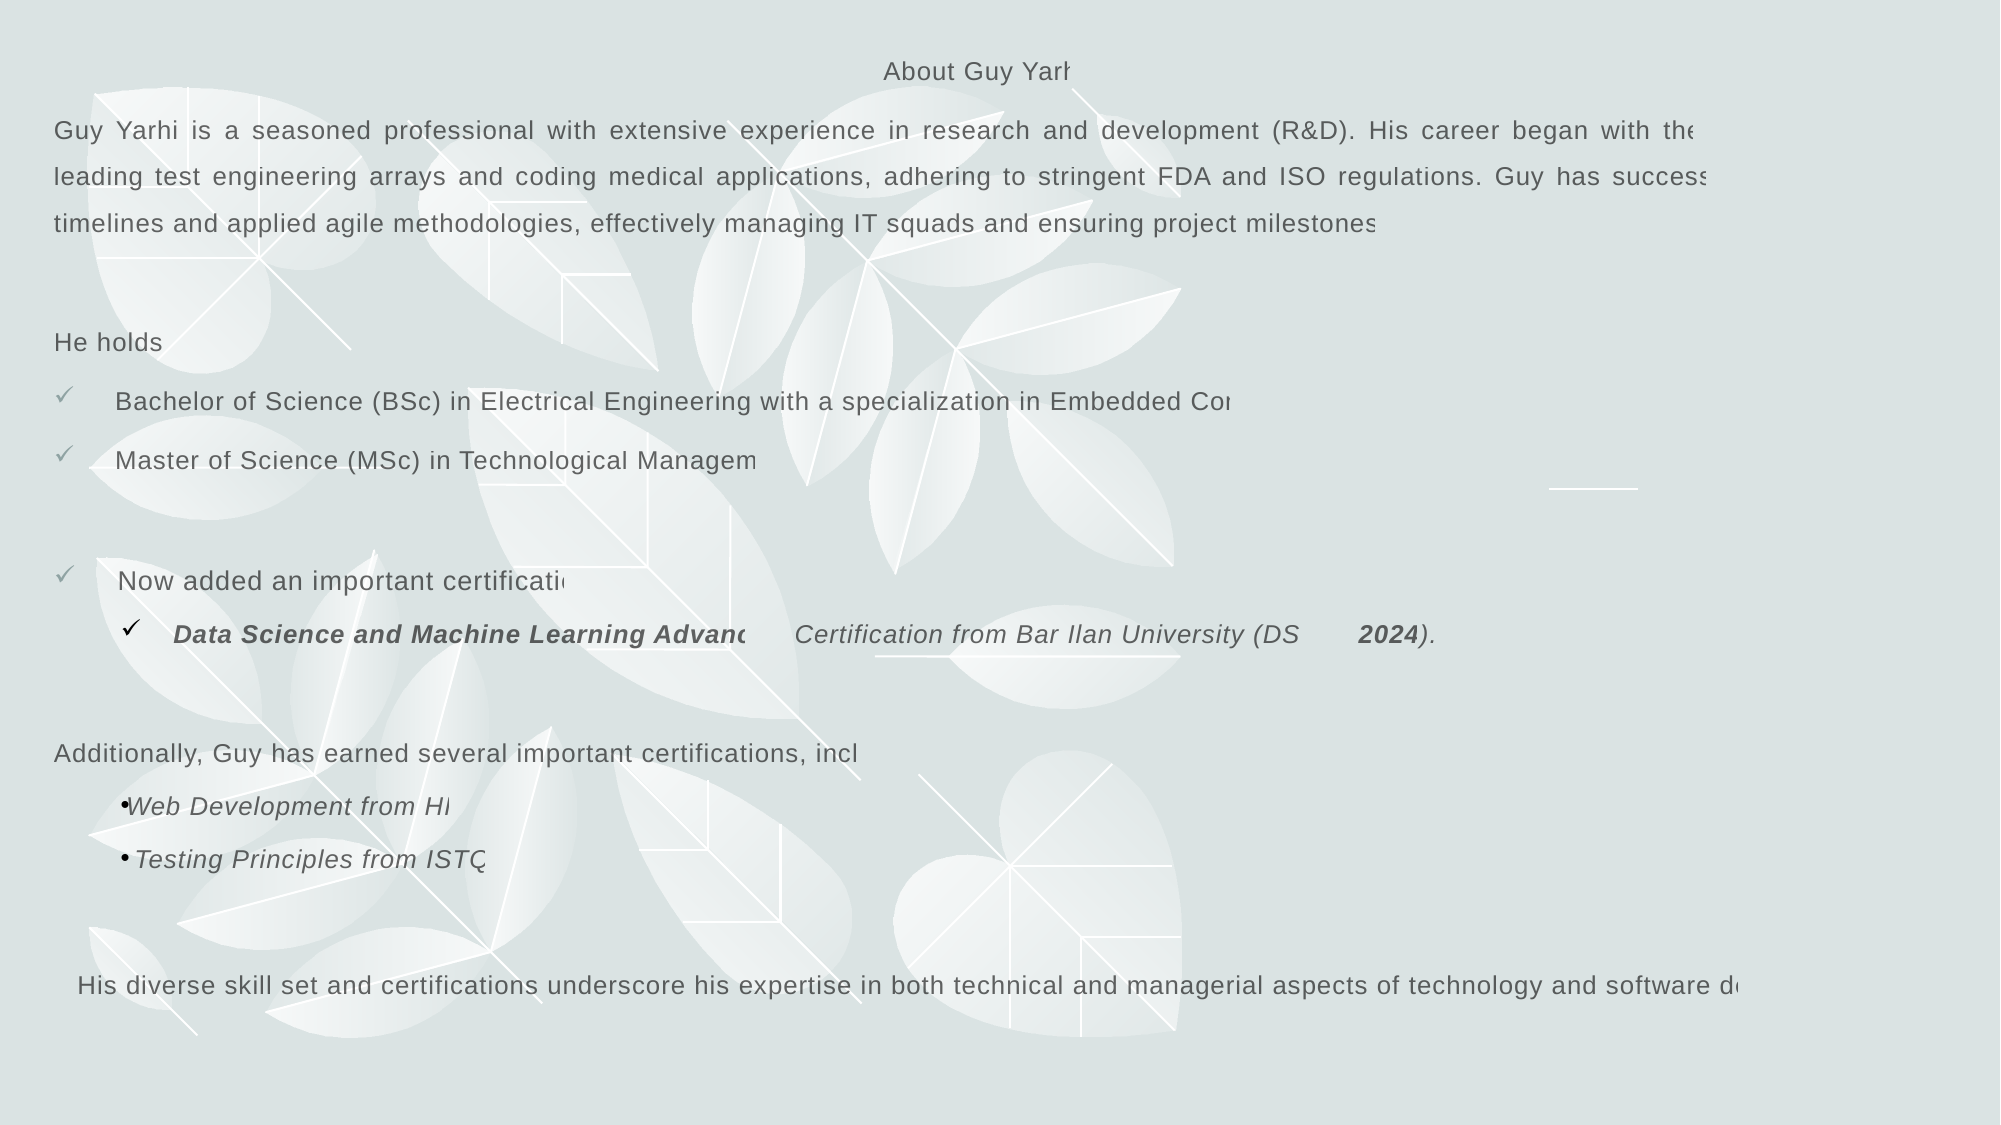

About Guy Yarhi
Guy Yarhi is a seasoned professional with extensive experience in research and development (R&D). His career began with the development of leading test engineering arrays and coding medical applications, adhering to stringent FDA and ISO regulations. Guy has successfully led project timelines and applied agile methodologies, effectively managing IT squads and ensuring project milestones are met.

He holds:
 Bachelor of Science (BSc) in Electrical Engineering with a specialization in Embedded Computers
 Master of Science (MSc) in Technological Management.

Now added an important certification:
Data Science and Machine Learning Advanced Certification from Bar Ilan University (DS 17- 2024).

Additionally, Guy has earned several important certifications, including:
Web Development from HIT.
 Testing Principles from ISTQB.

His diverse skill set and certifications underscore his expertise in both technical and managerial aspects of technology and software development.